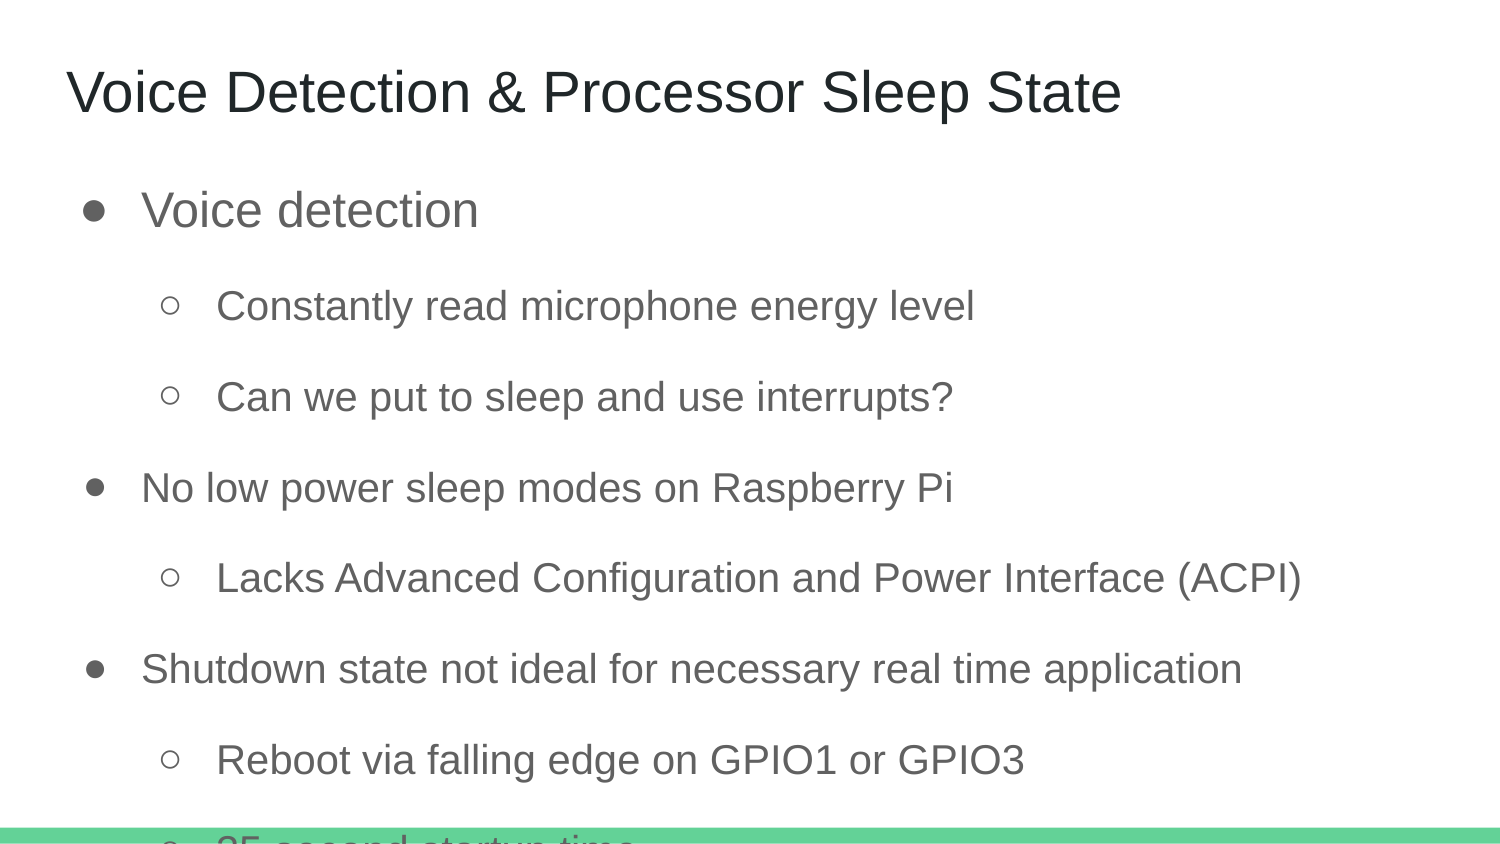

# Voice Detection & Processor Sleep State
Voice detection
Constantly read microphone energy level
Can we put to sleep and use interrupts?
No low power sleep modes on Raspberry Pi
Lacks Advanced Configuration and Power Interface (ACPI)
Shutdown state not ideal for necessary real time application
Reboot via falling edge on GPIO1 or GPIO3
35 second startup time